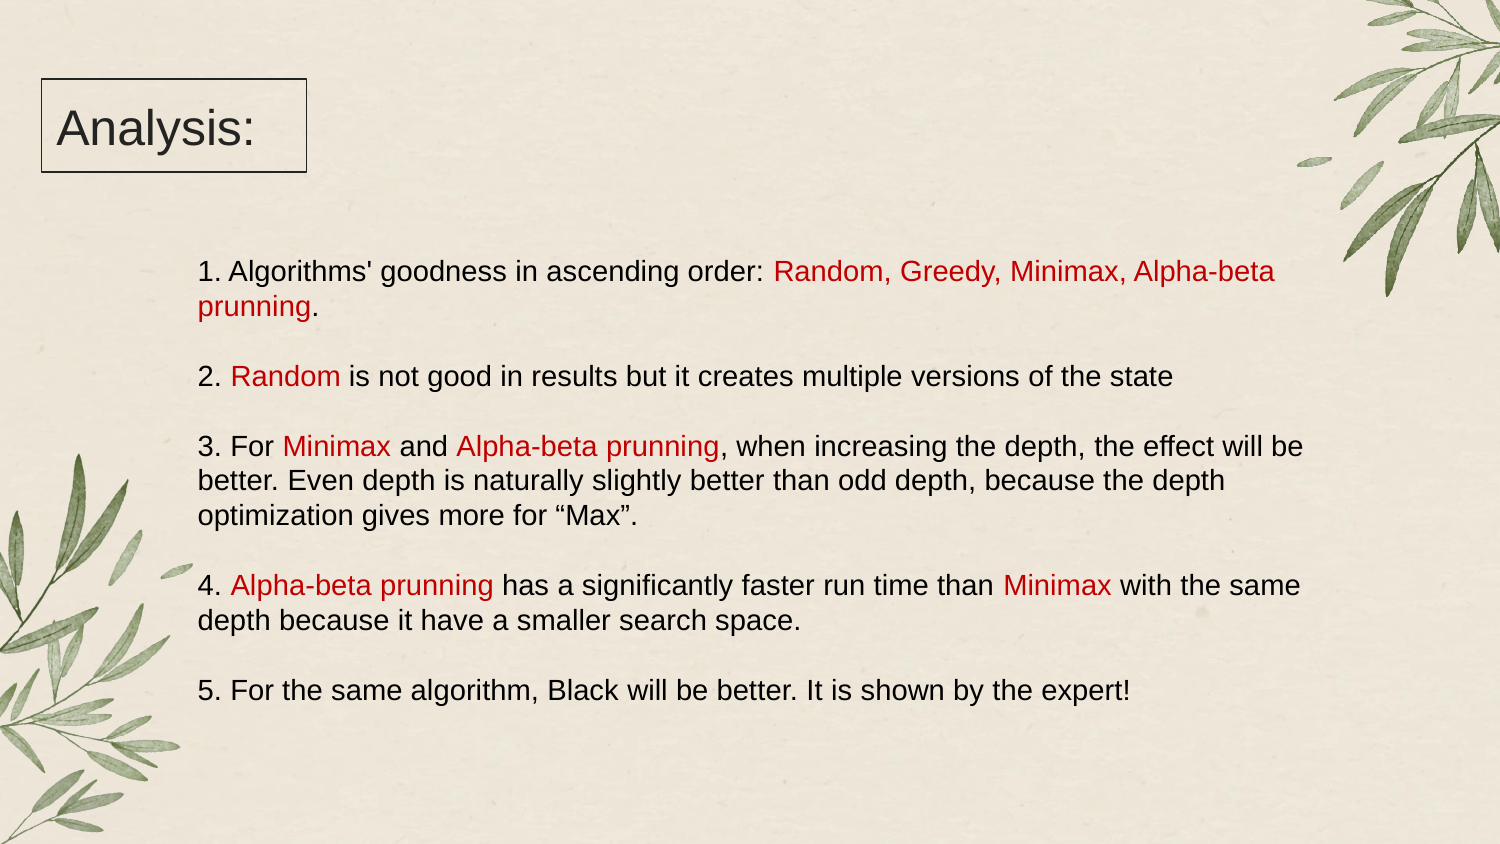

# Analysis:
1. Algorithms' goodness in ascending order: Random, Greedy, Minimax, Alpha-beta prunning.

2. Random is not good in results but it creates multiple versions of the state

3. For Minimax and Alpha-beta prunning, when increasing the depth, the effect will be better. Even depth is naturally slightly better than odd depth, because the depth optimization gives more for “Max”.

4. Alpha-beta prunning has a significantly faster run time than Minimax with the same depth because it have a smaller search space.

5. For the same algorithm, Black will be better. It is shown by the expert!